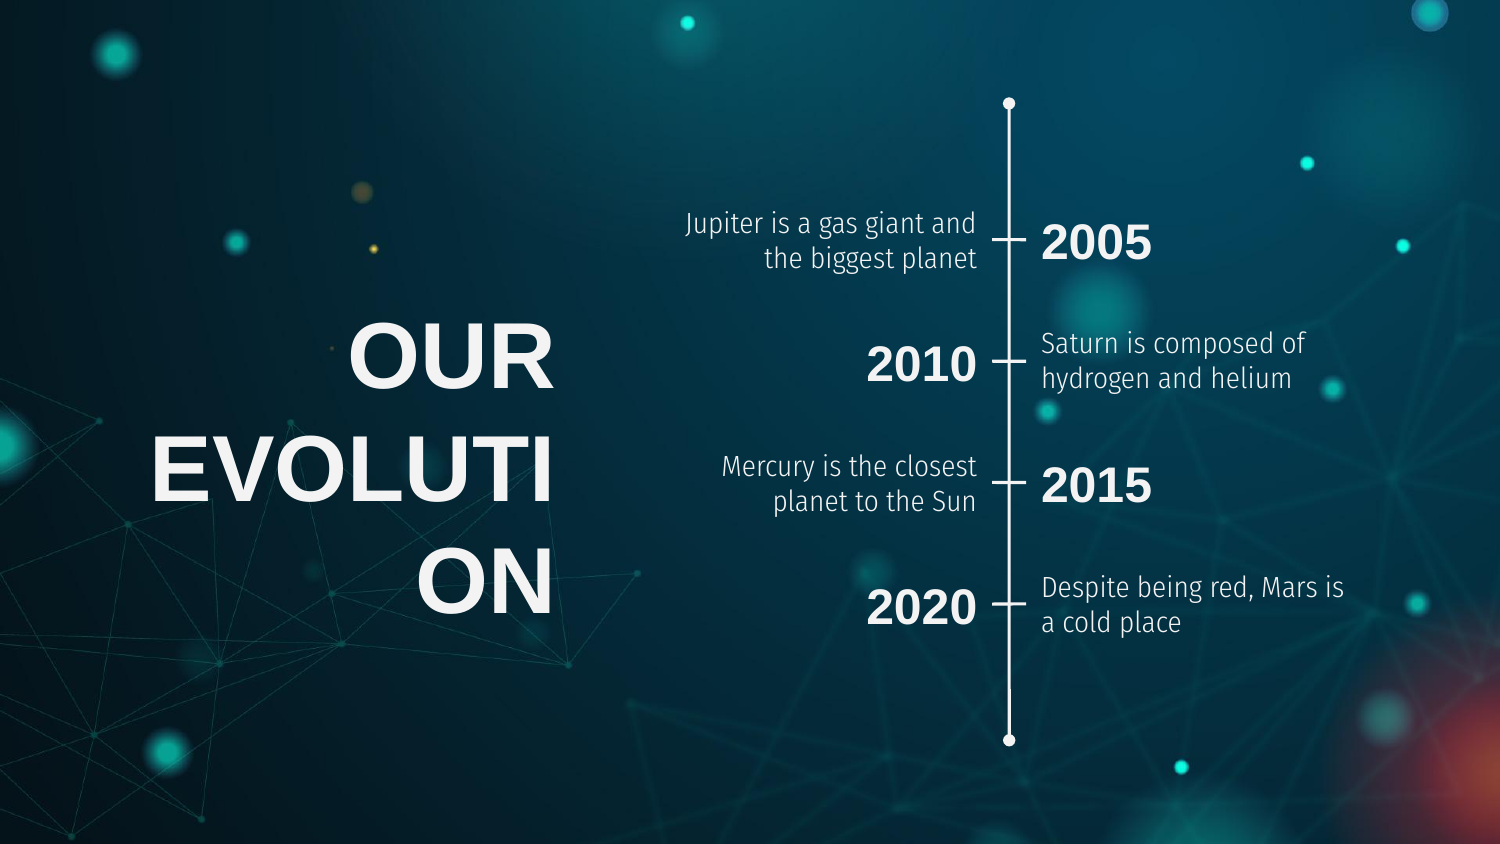

Jupiter is a gas giant and the biggest planet
2005

OUR EVOLUTION
2010
Saturn is composed of hydrogen and helium

Mercury is the closest planet to the Sun
2015

Despite being red, Mars is a cold place
2020